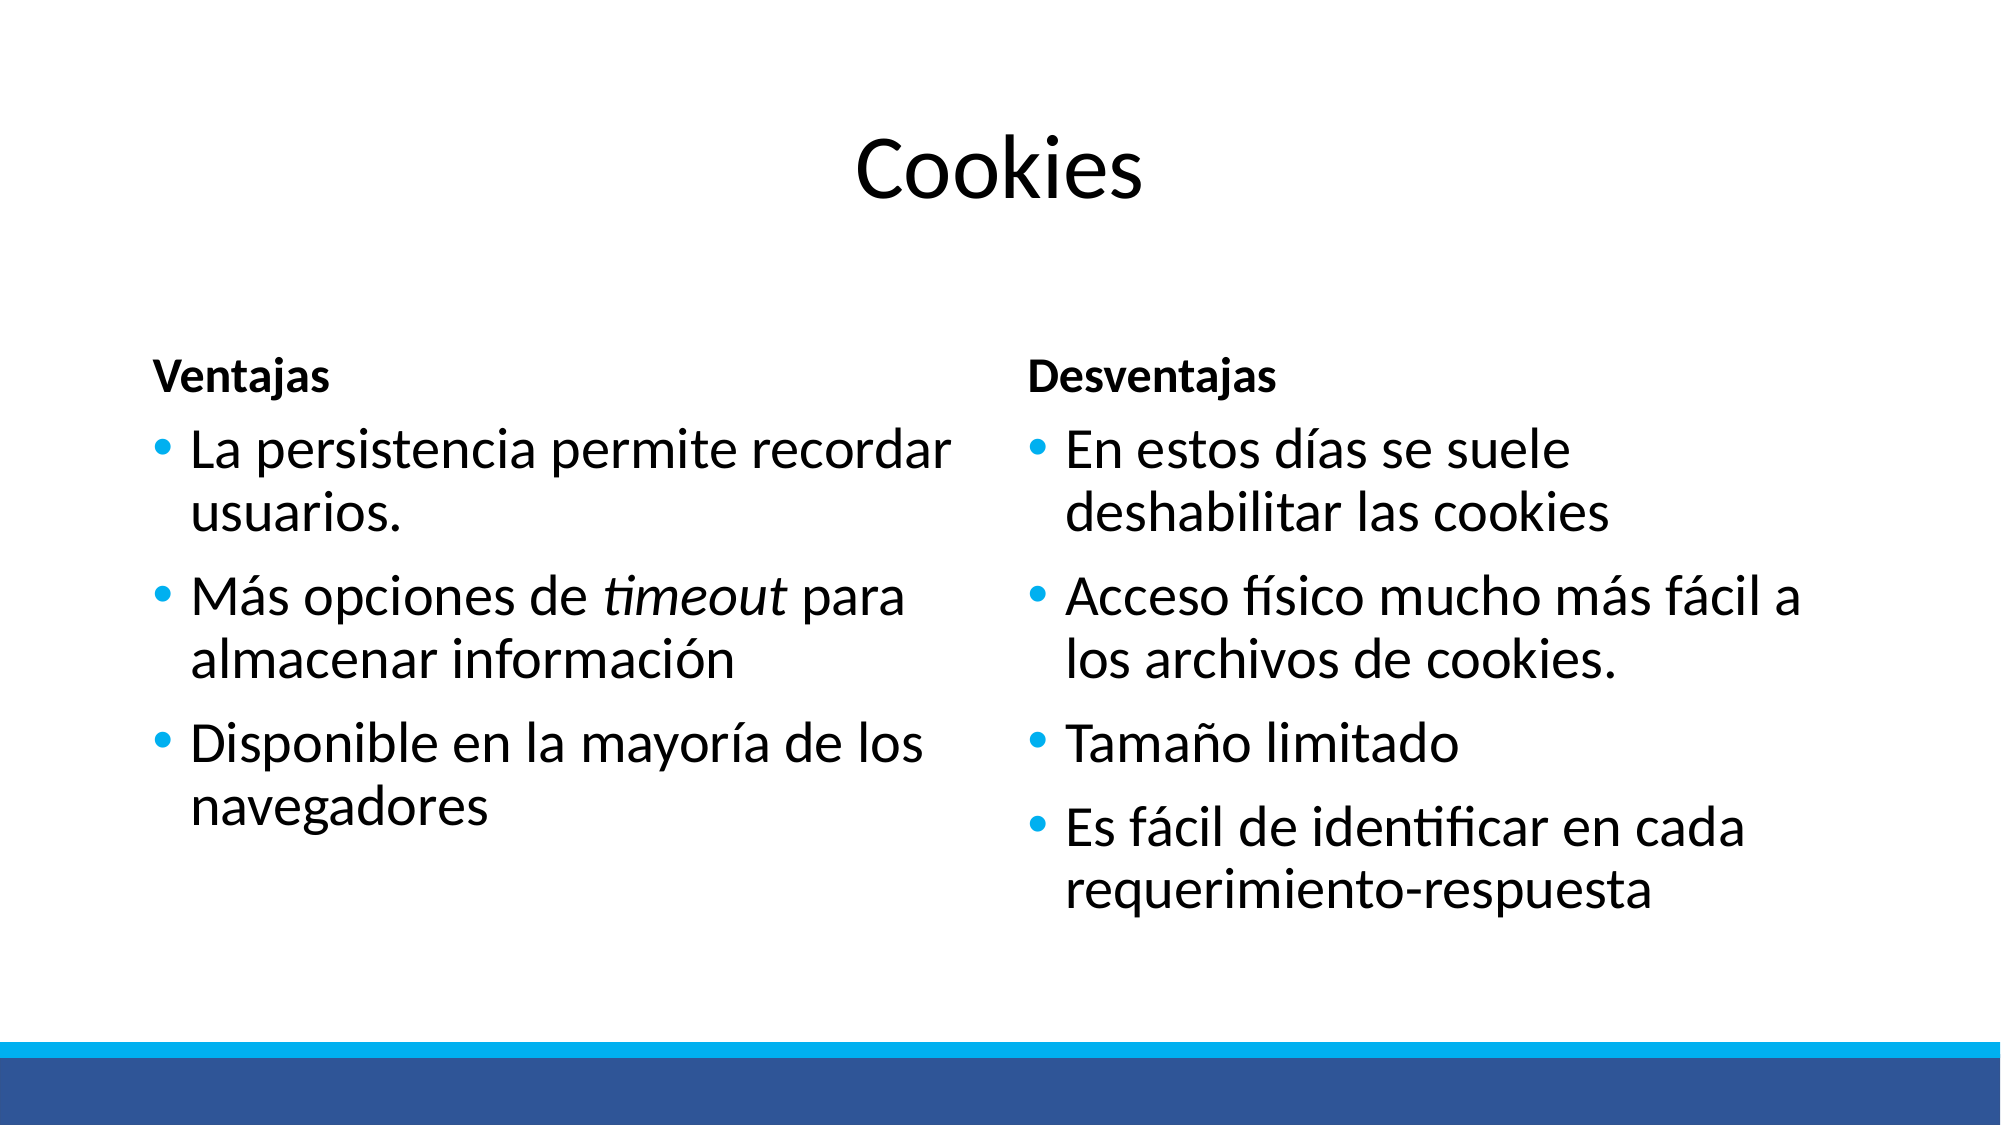

# Cookies
Ventajas
Desventajas
La persistencia permite recordar usuarios.
Más opciones de timeout para almacenar información
Disponible en la mayoría de los navegadores
En estos días se suele deshabilitar las cookies
Acceso físico mucho más fácil a los archivos de cookies.
Tamaño limitado
Es fácil de identificar en cada requerimiento-respuesta